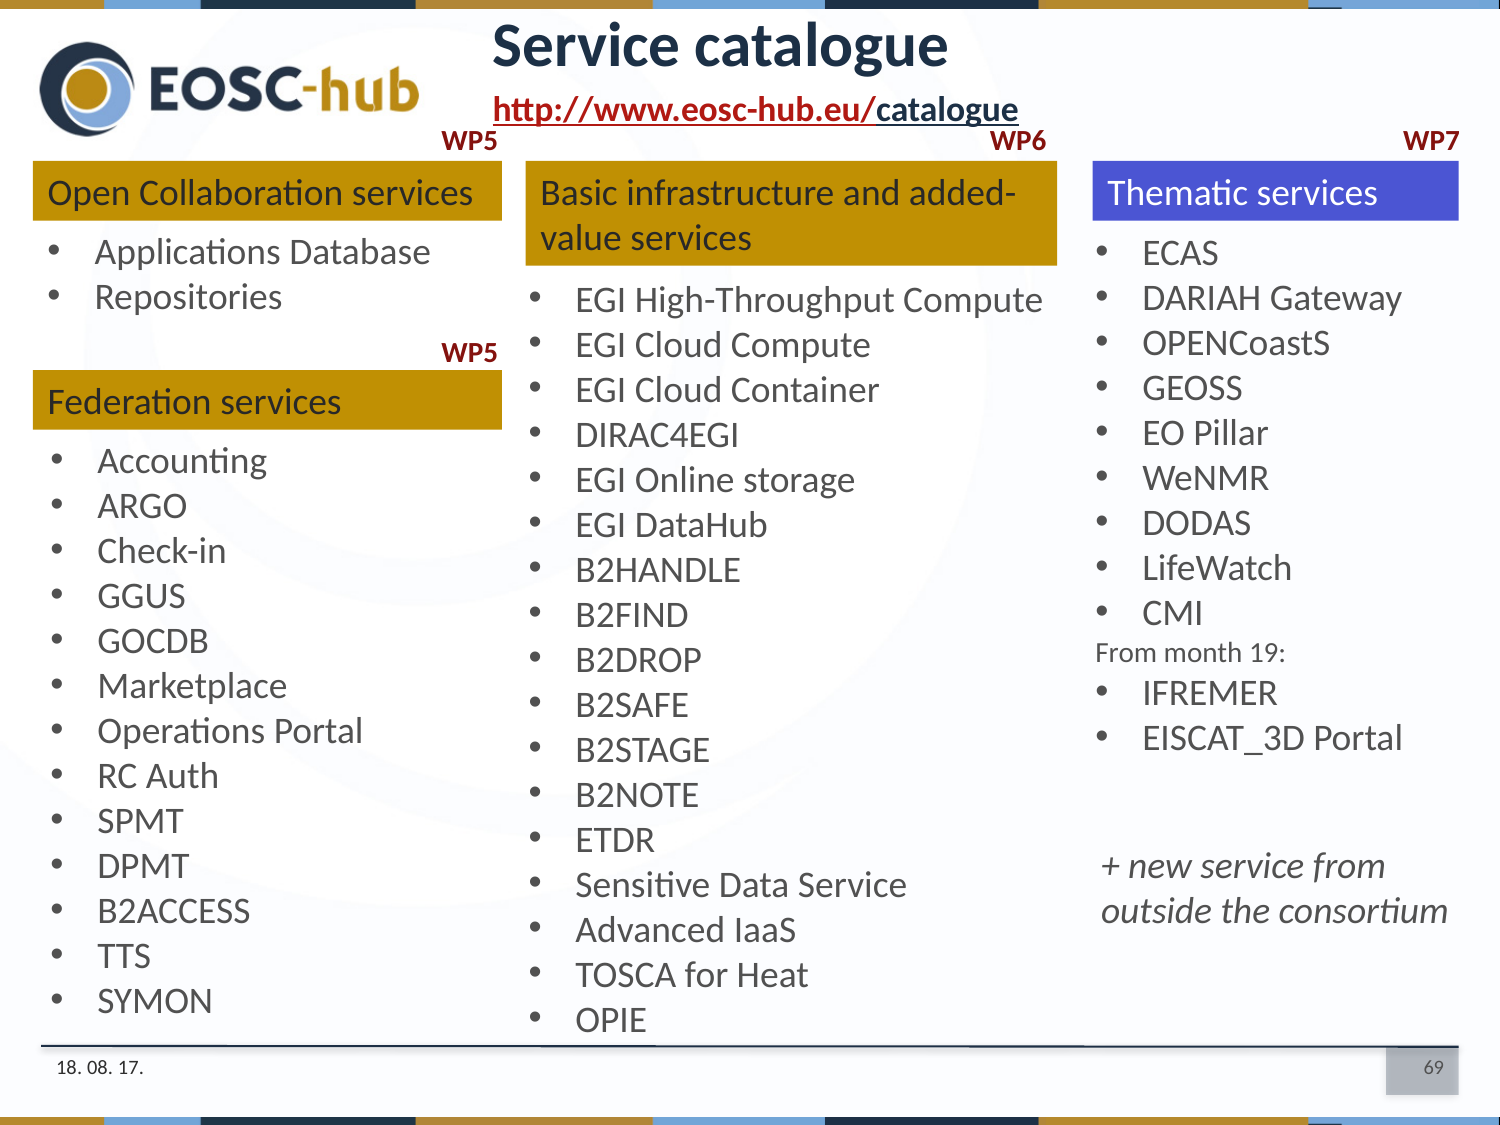

Service catalogue
http://www.eosc-hub.eu/catalogue

WP5
WP6
WP7
Open Collaboration services
Basic infrastructure and added-value services
Thematic services
Applications Database
Repositories
ECAS
DARIAH Gateway
OPENCoastS
GEOSS
EO Pillar
WeNMR
DODAS
LifeWatch
CMI
From month 19:
IFREMER
EISCAT_3D Portal

EGI High-Throughput Compute
EGI Cloud Compute
EGI Cloud Container
DIRAC4EGI
EGI Online storage
EGI DataHub
B2HANDLE
B2FIND
B2DROP
B2SAFE
B2STAGE
B2NOTE
ETDR
Sensitive Data Service
Advanced IaaS
TOSCA for Heat
OPIE

WP5
Federation services
Accounting
ARGO
Check-in
GGUS
GOCDB
Marketplace
Operations Portal
RC Auth
SPMT
DPMT
B2ACCESS
TTS
SYMON
+ new service from
outside the consortium
18. 08. 17.
69